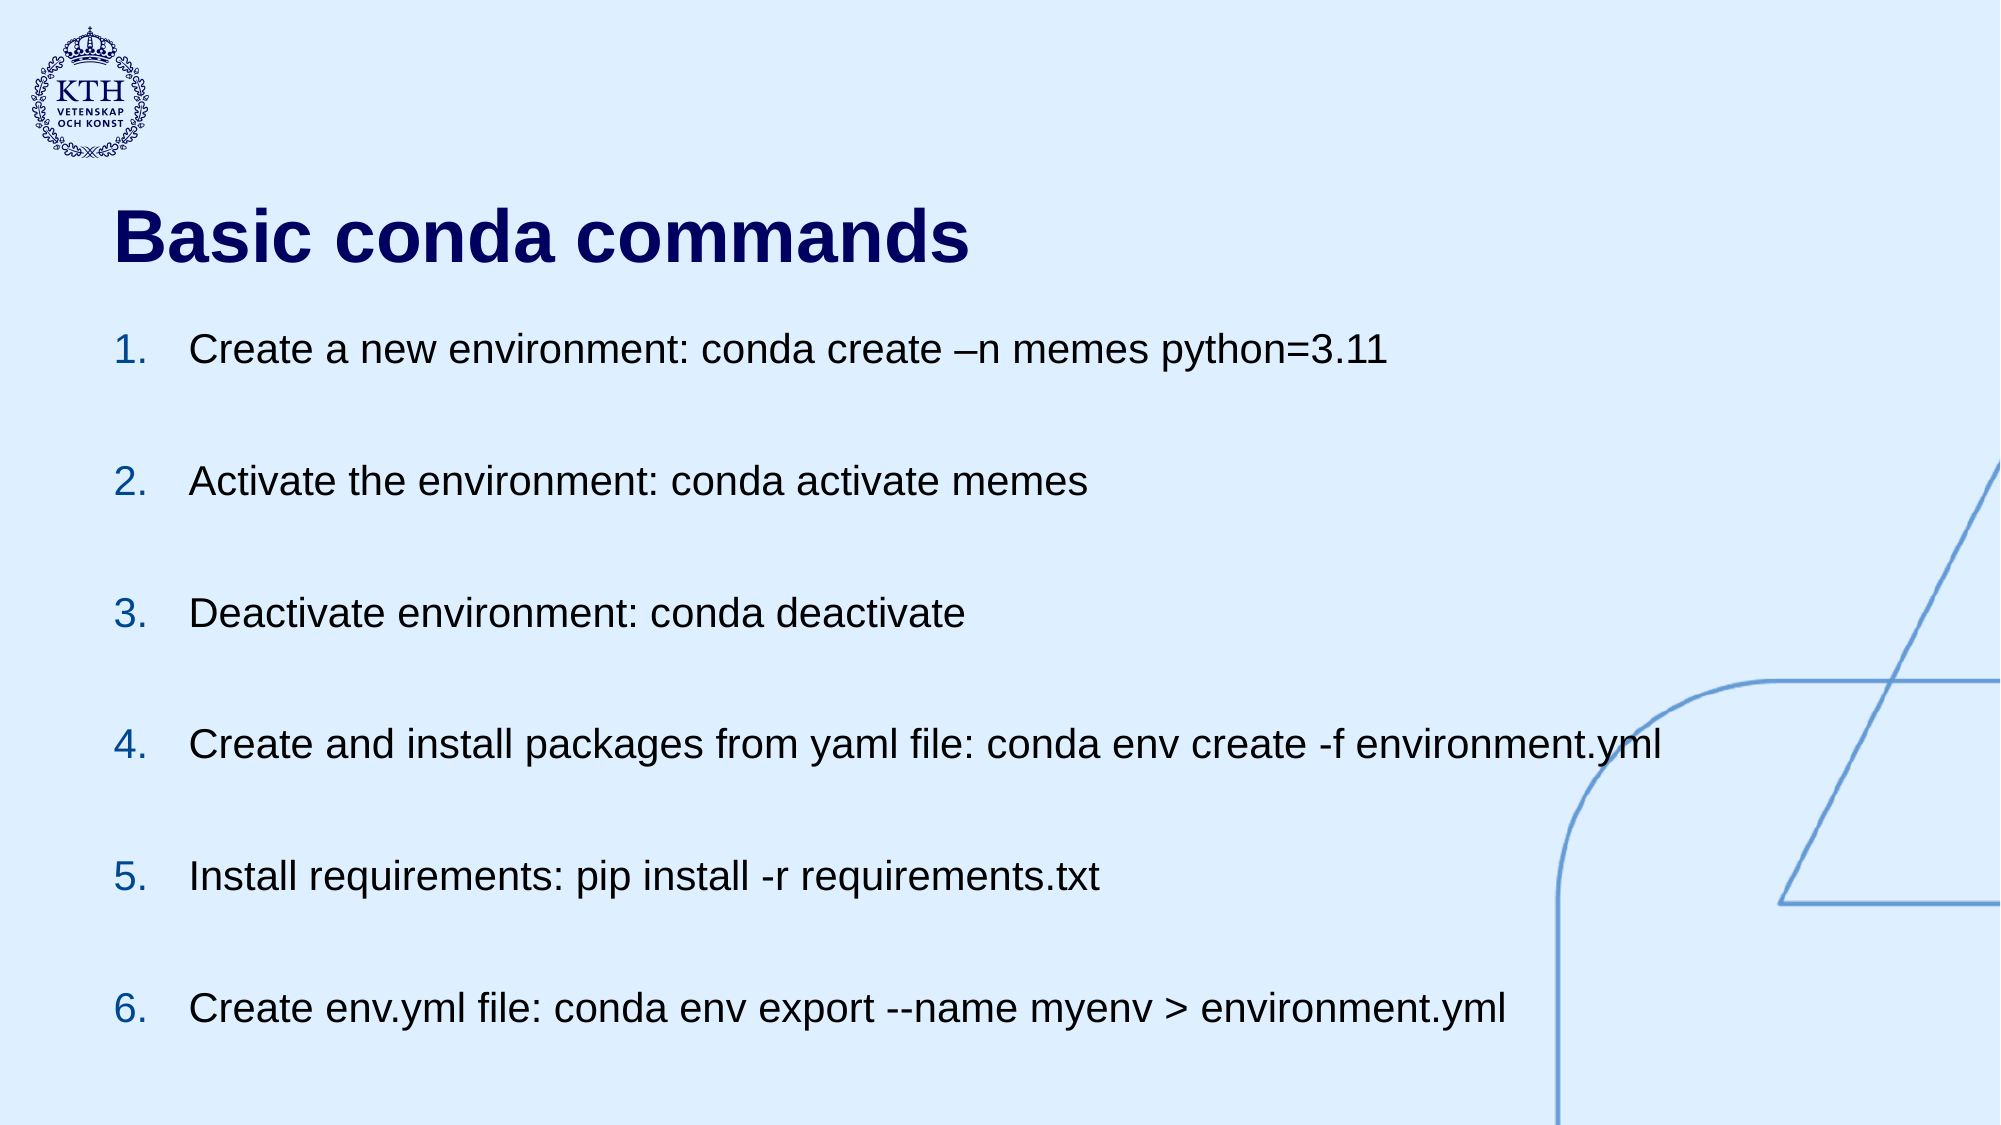

# Basic conda commands
Create a new environment: conda create –n memes python=3.11

Activate the environment: conda activate memes

Deactivate environment: conda deactivate

Create and install packages from yaml file: conda env create -f environment.yml

Install requirements: pip install -r requirements.txt

Create env.yml file: conda env export --name myenv > environment.yml